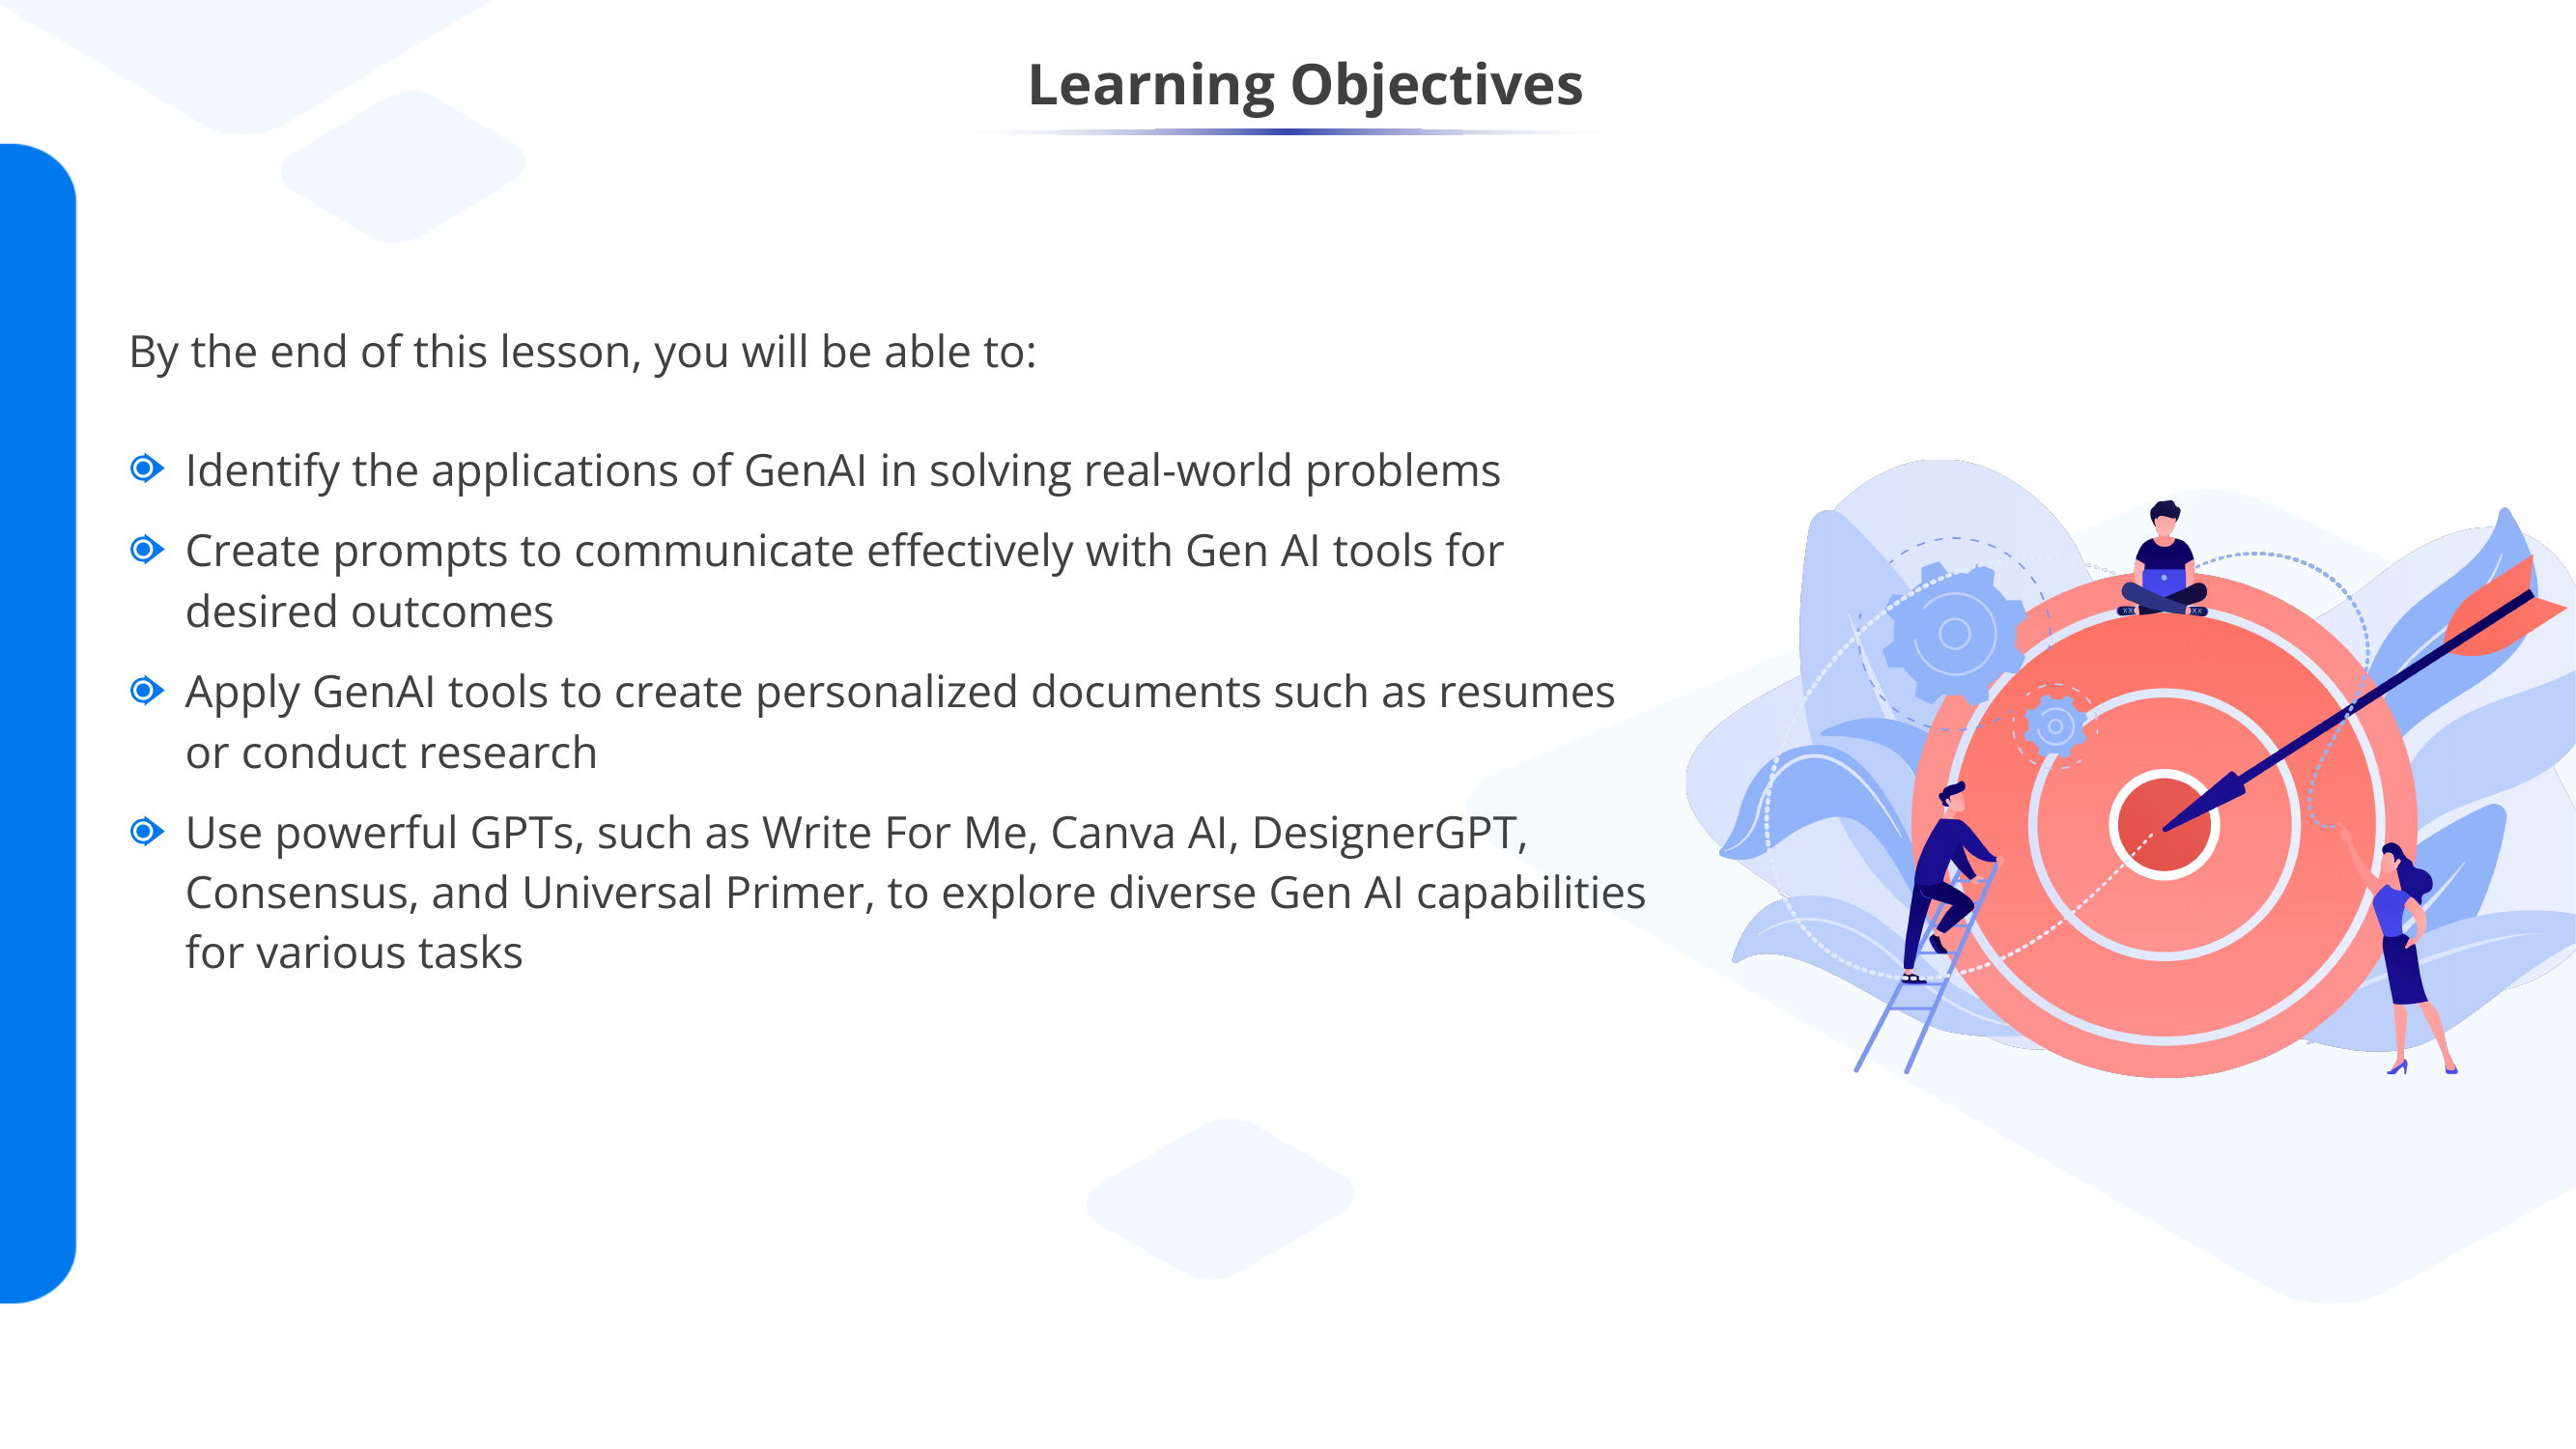

Identify the applications of GenAI in solving real-world problems
Create prompts to communicate effectively with Gen AI tools for desired outcomes
Apply GenAI tools to create personalized documents such as resumes or conduct research
Use powerful GPTs, such as Write For Me, Canva AI, DesignerGPT, Consensus, and Universal Primer, to explore diverse Gen AI capabilities for various tasks